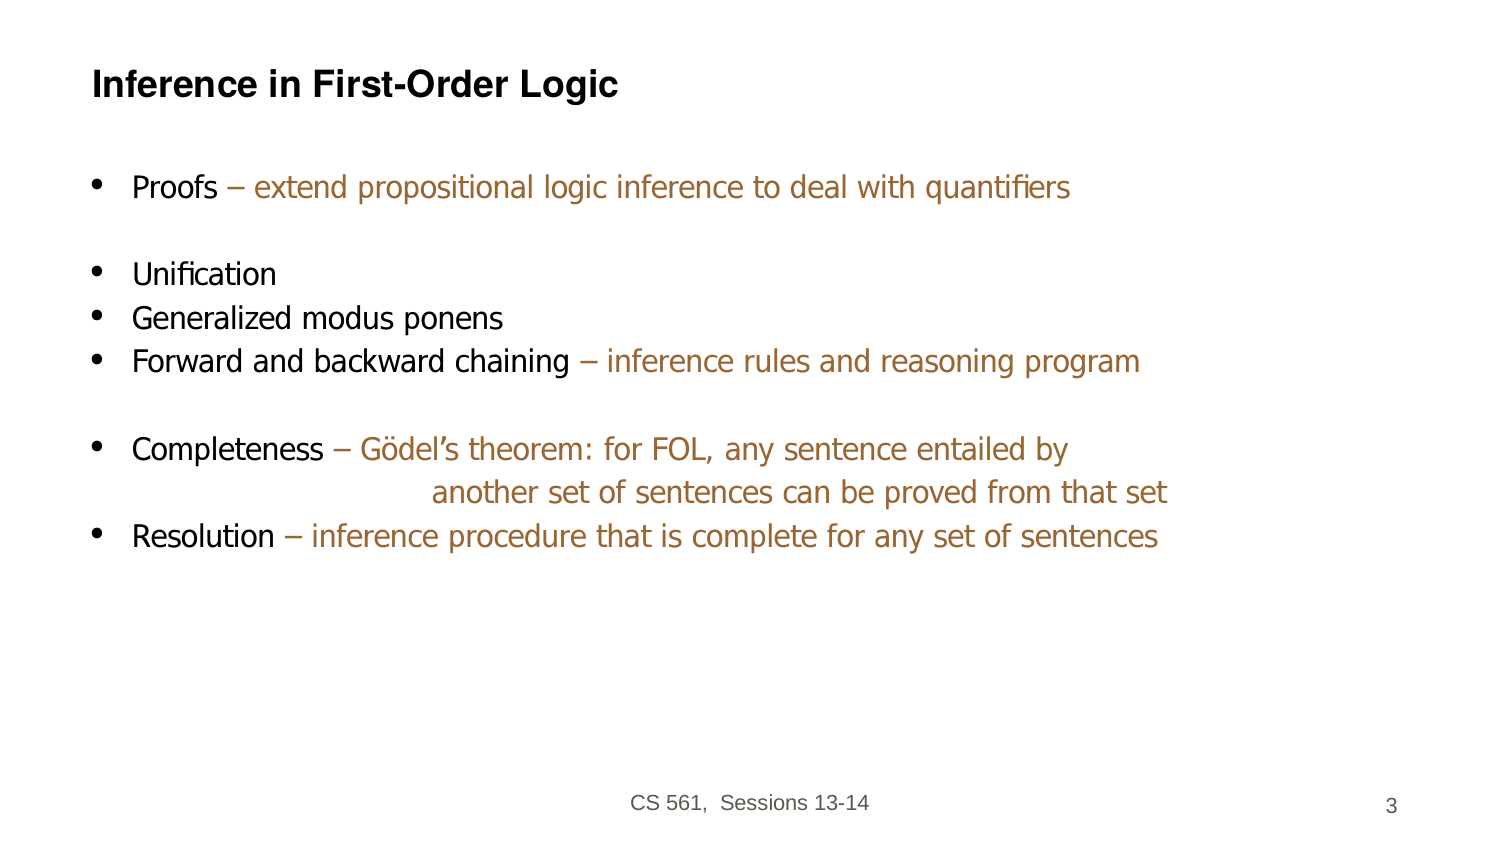

# Inference in First-Order Logic
Proofs – extend propositional logic inference to deal with quantifiers

Unification
Generalized modus ponens
Forward and backward chaining – inference rules and reasoning program

Completeness – Gödel’s theorem: for FOL, any sentence entailed by
			another set of sentences can be proved from that set
Resolution – inference procedure that is complete for any set of sentences

CS 561,  Sessions 13-14
3